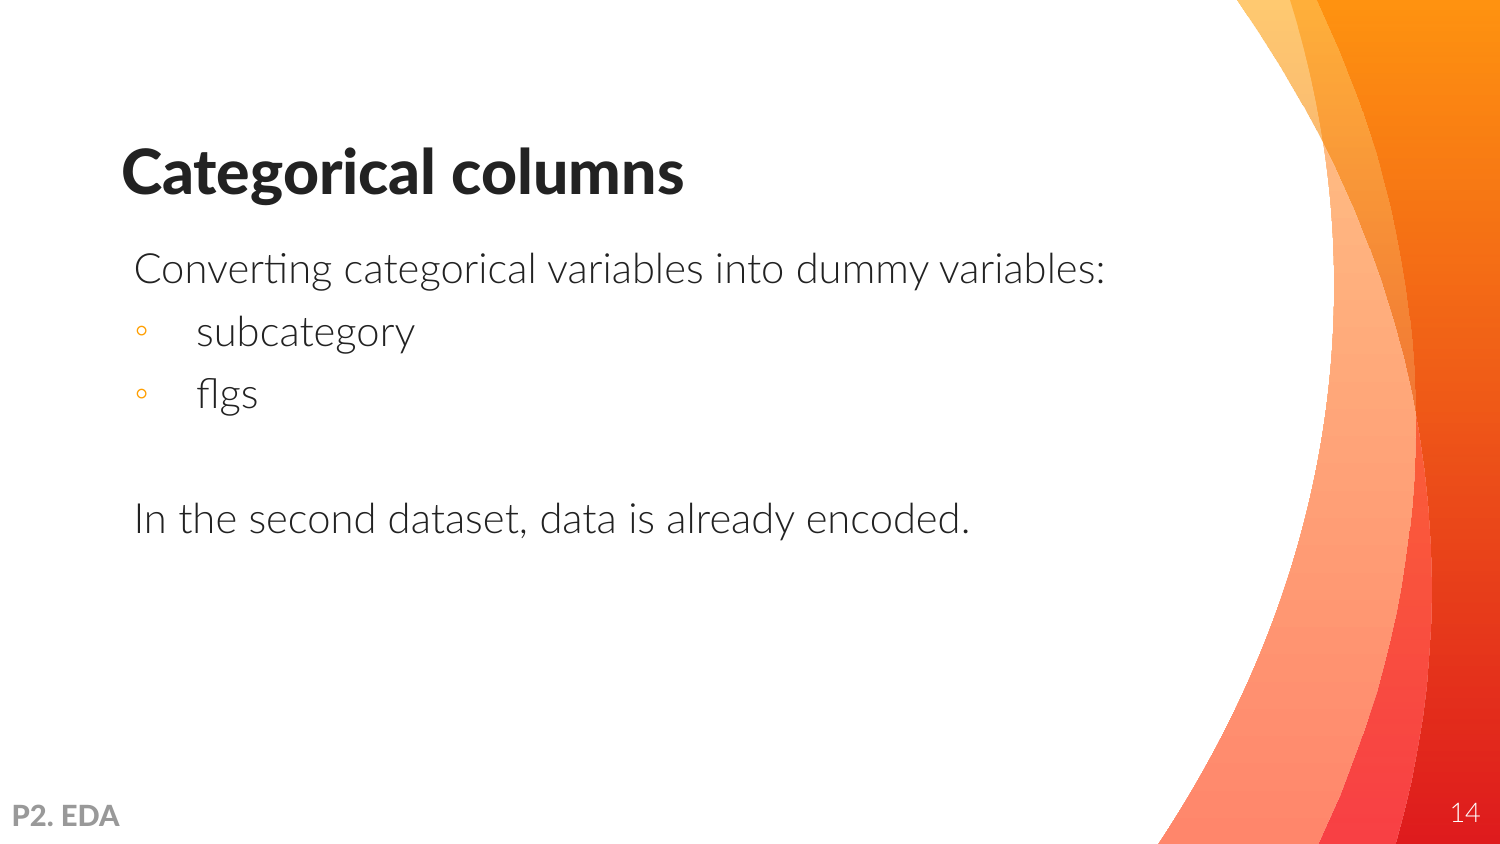

# Categorical columns
Converting categorical variables into dummy variables:
subcategory
flgs

In the second dataset, data is already encoded.

P2. EDA
14